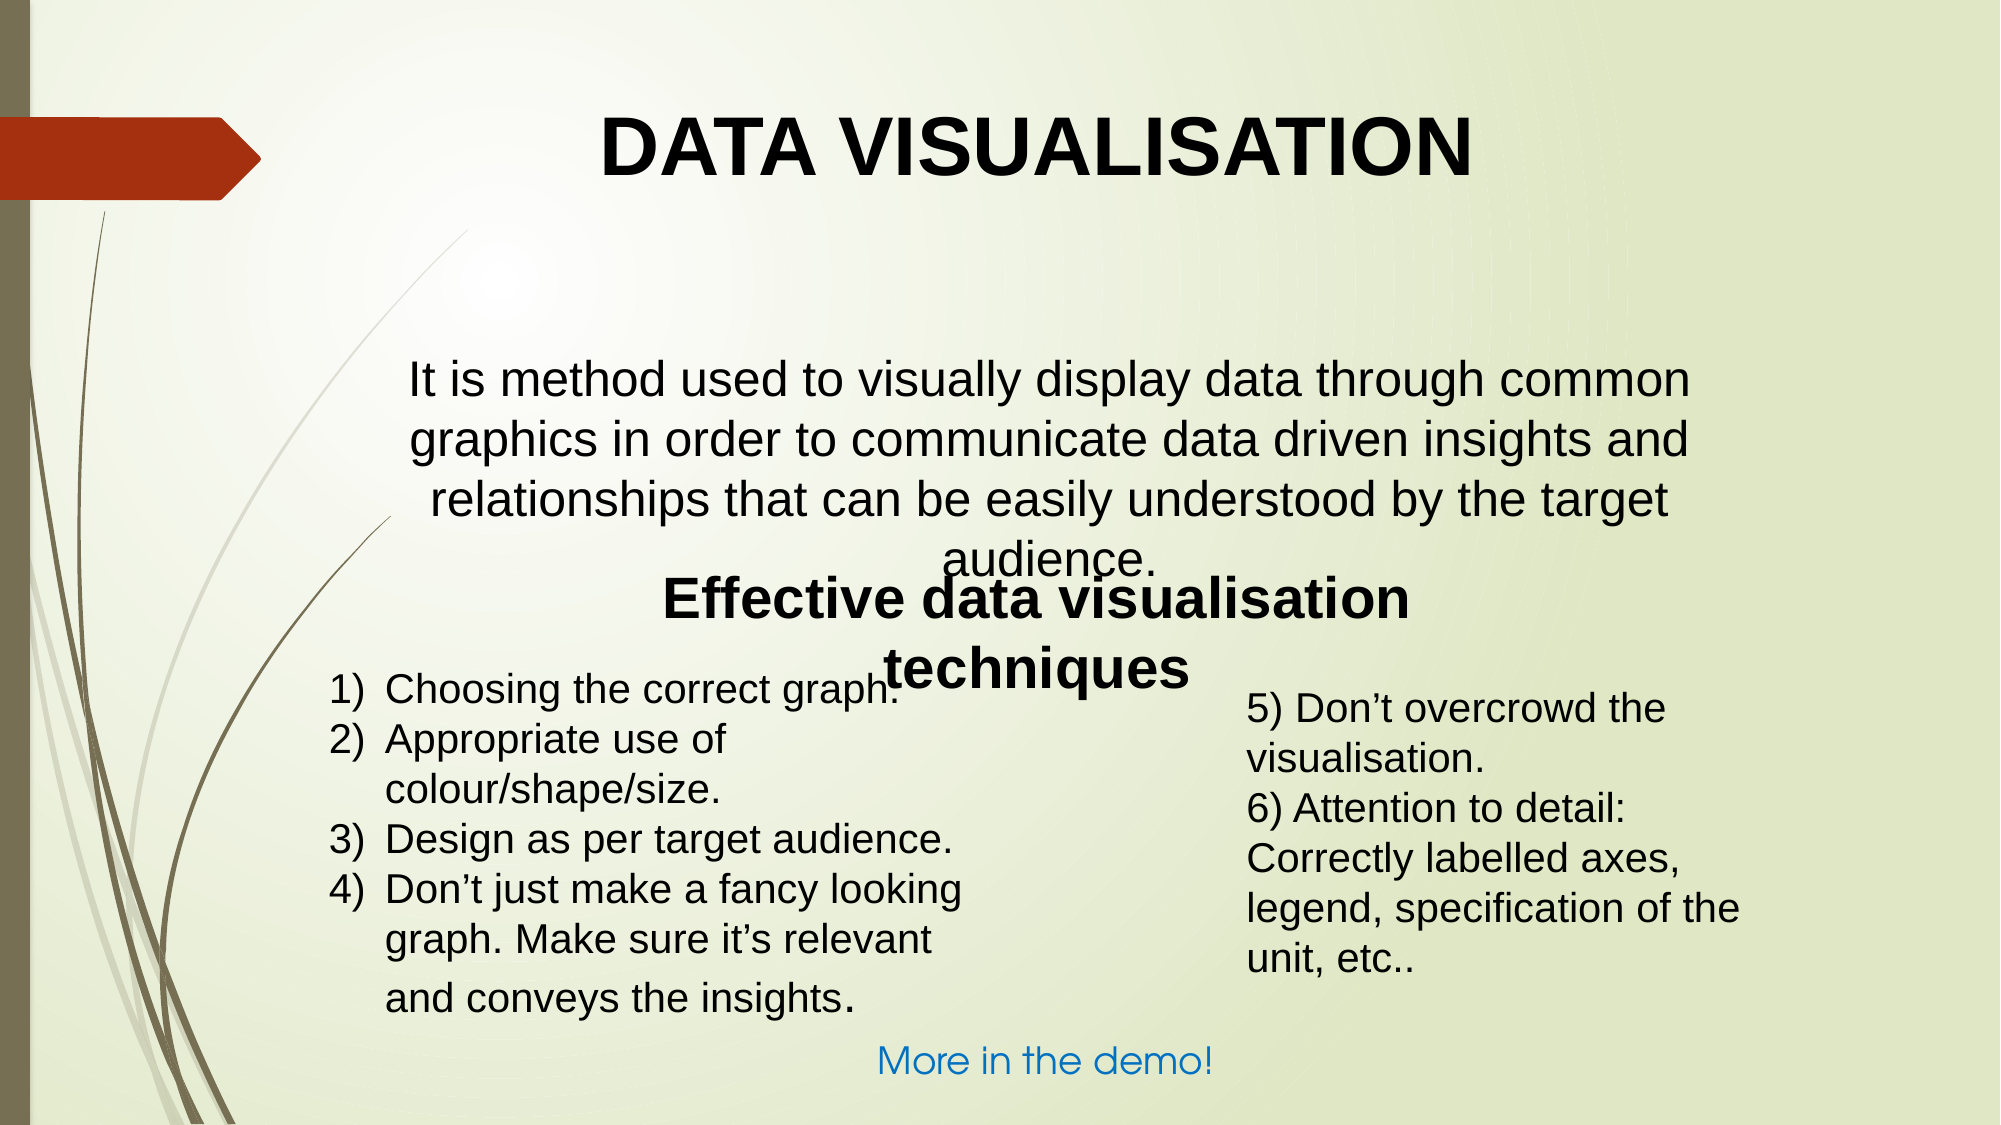

DATA VISUALISATION
It is method used to visually display data through common graphics in order to communicate data driven insights and relationships that can be easily understood by the target audience.
Effective data visualisation techniques
Choosing the correct graph.
Appropriate use of colour/shape/size.
Design as per target audience.
Don’t just make a fancy looking graph. Make sure it’s relevant and conveys the insights.

5) Don’t overcrowd the visualisation.
6) Attention to detail: Correctly labelled axes, legend, specification of the unit, etc..

More in the demo!